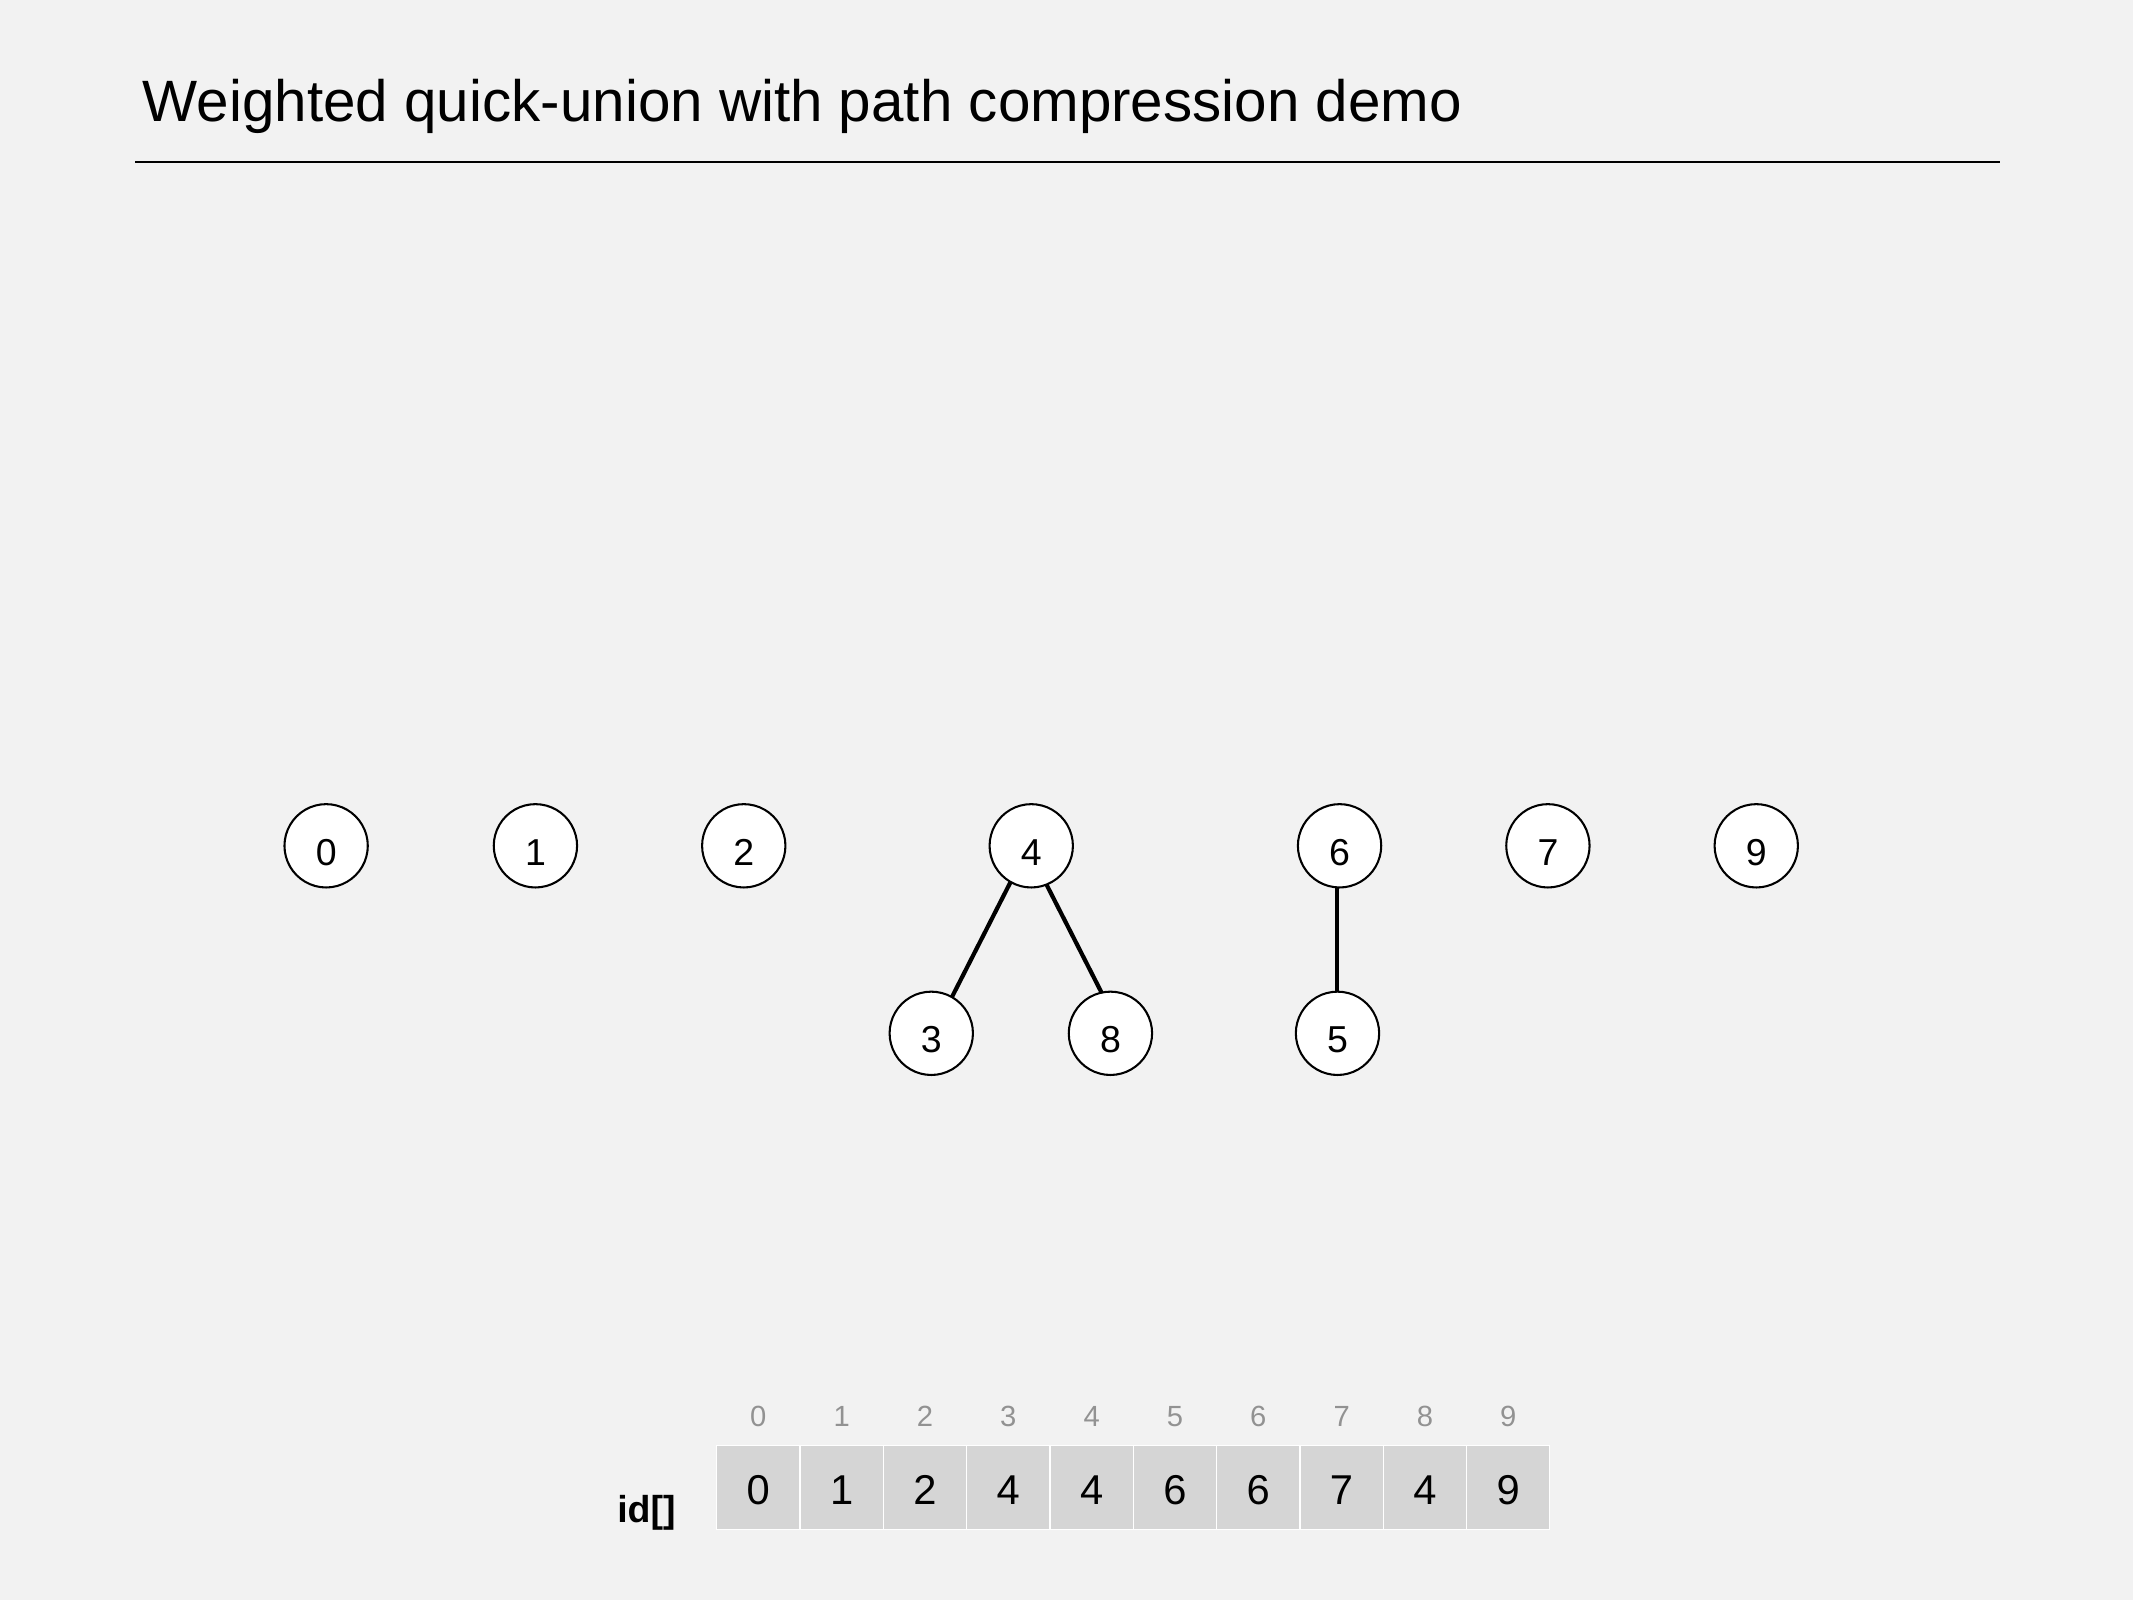

# Weighted quick-union with path compression demo
0
1
2
4

3
8
6
7
9

5
0
1
2
3
4
5
6
7
8
9
0
1
2
4
4
6
6
7
4
9
id[]